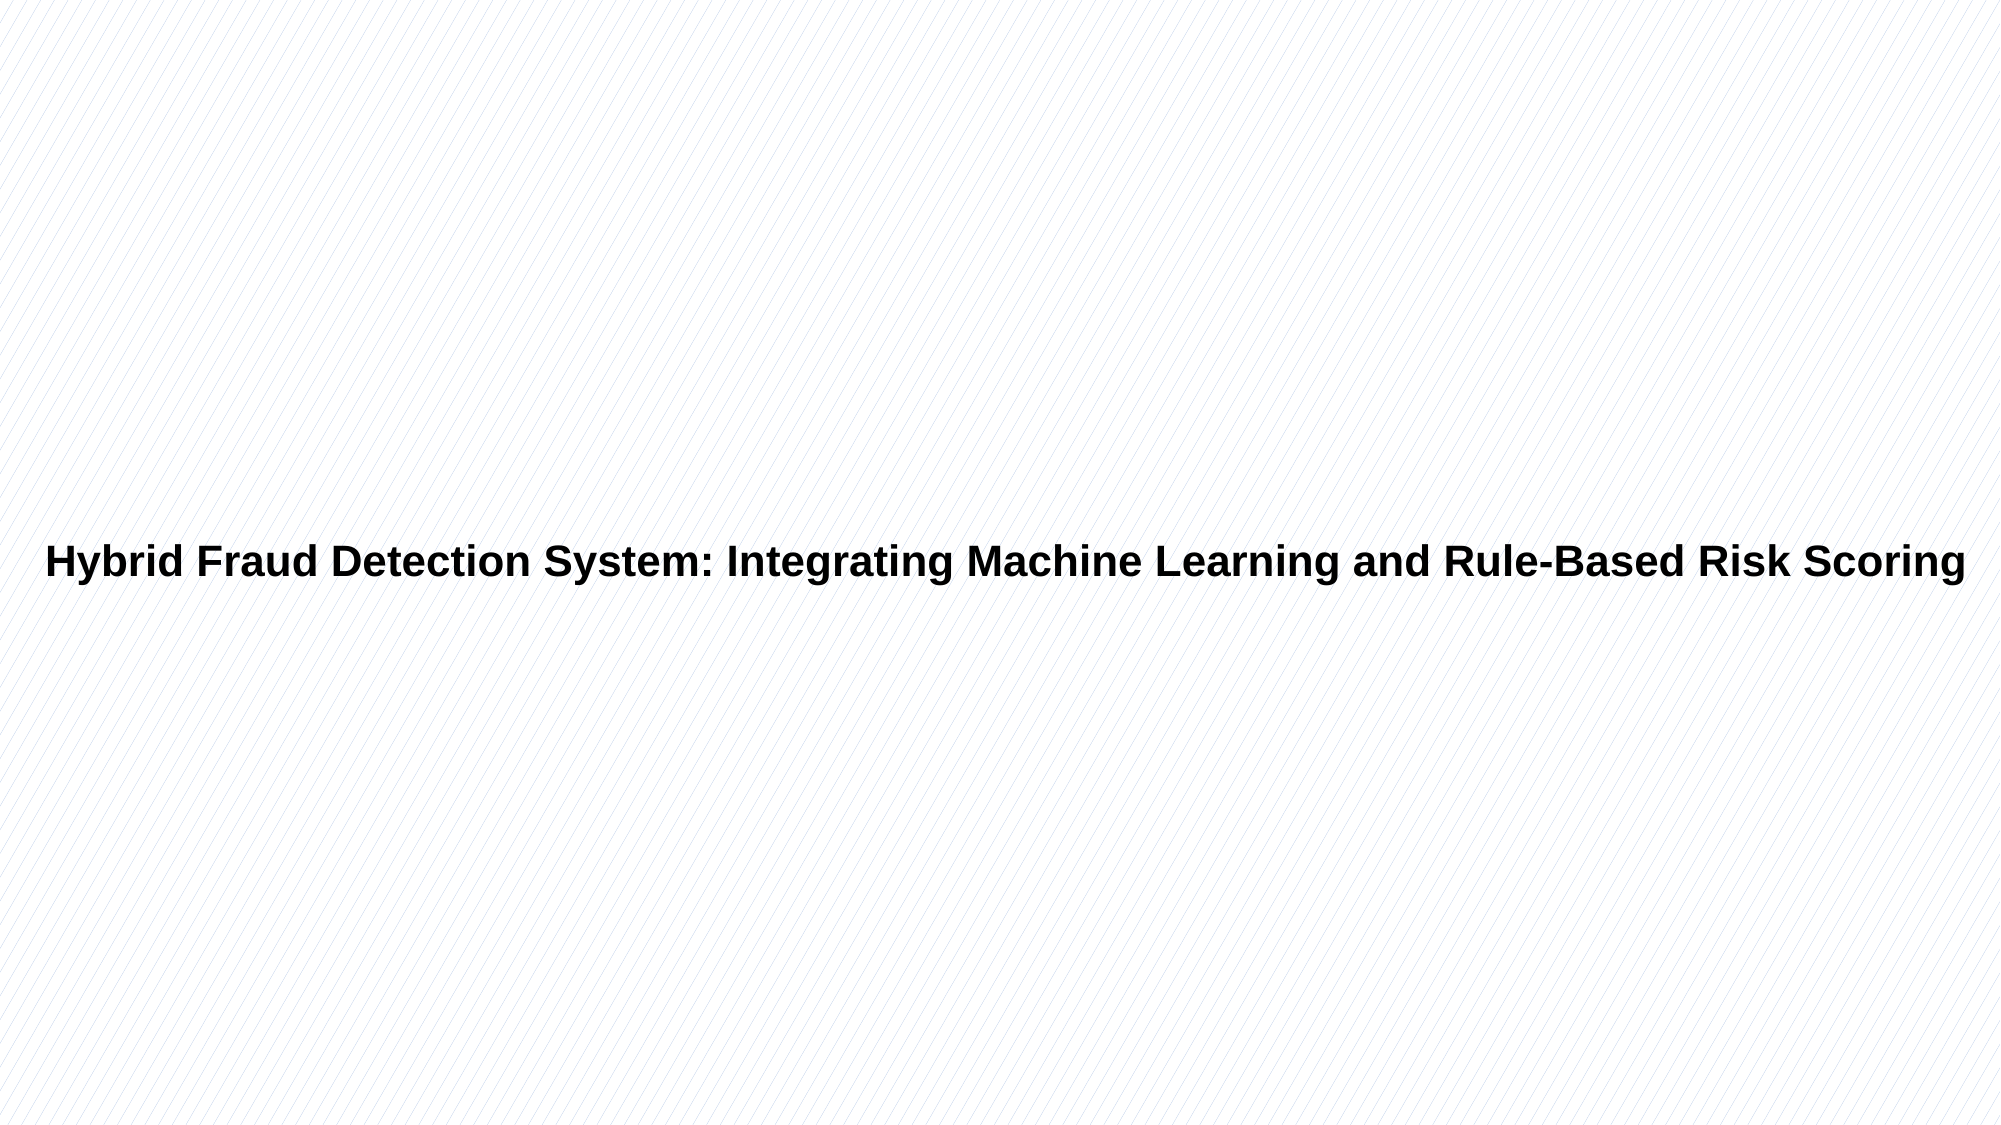

# Hybrid Fraud Detection System: Integrating Machine Learning and Rule-Based Risk Scoring